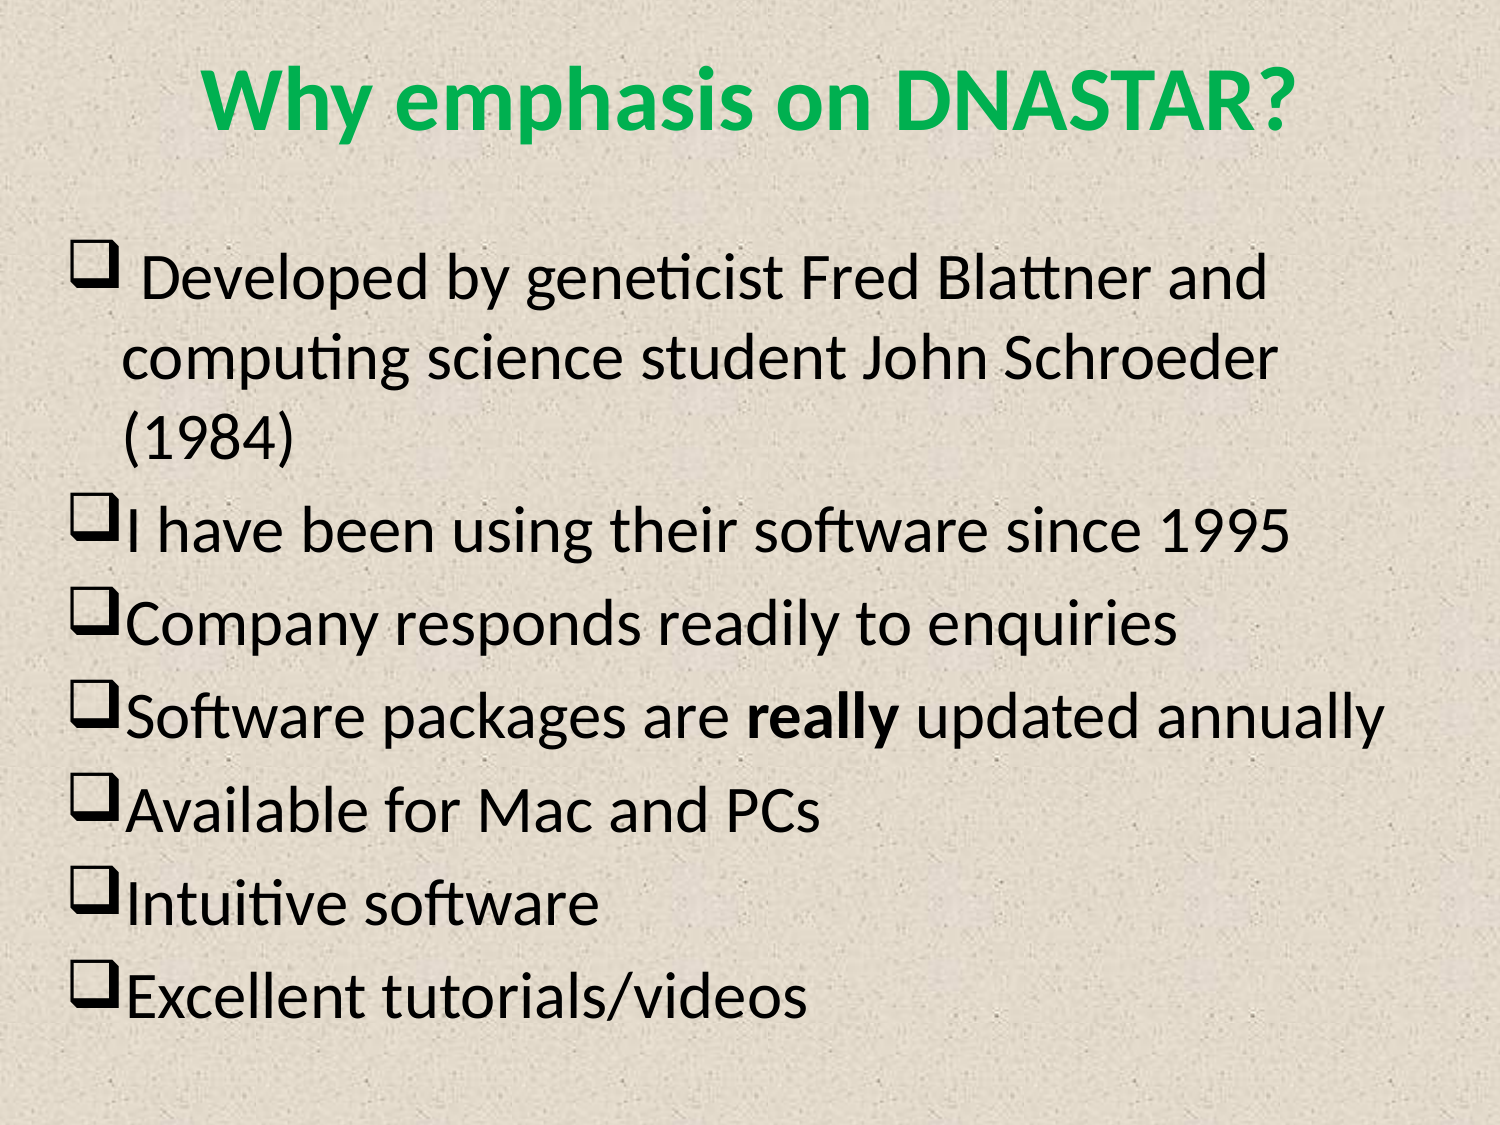

# Why emphasis on DNASTAR?
 Developed by geneticist Fred Blattner and computing science student John Schroeder (1984)
I have been using their software since 1995
Company responds readily to enquiries
Software packages are really updated annually
Available for Mac and PCs
Intuitive software
Excellent tutorials/videos